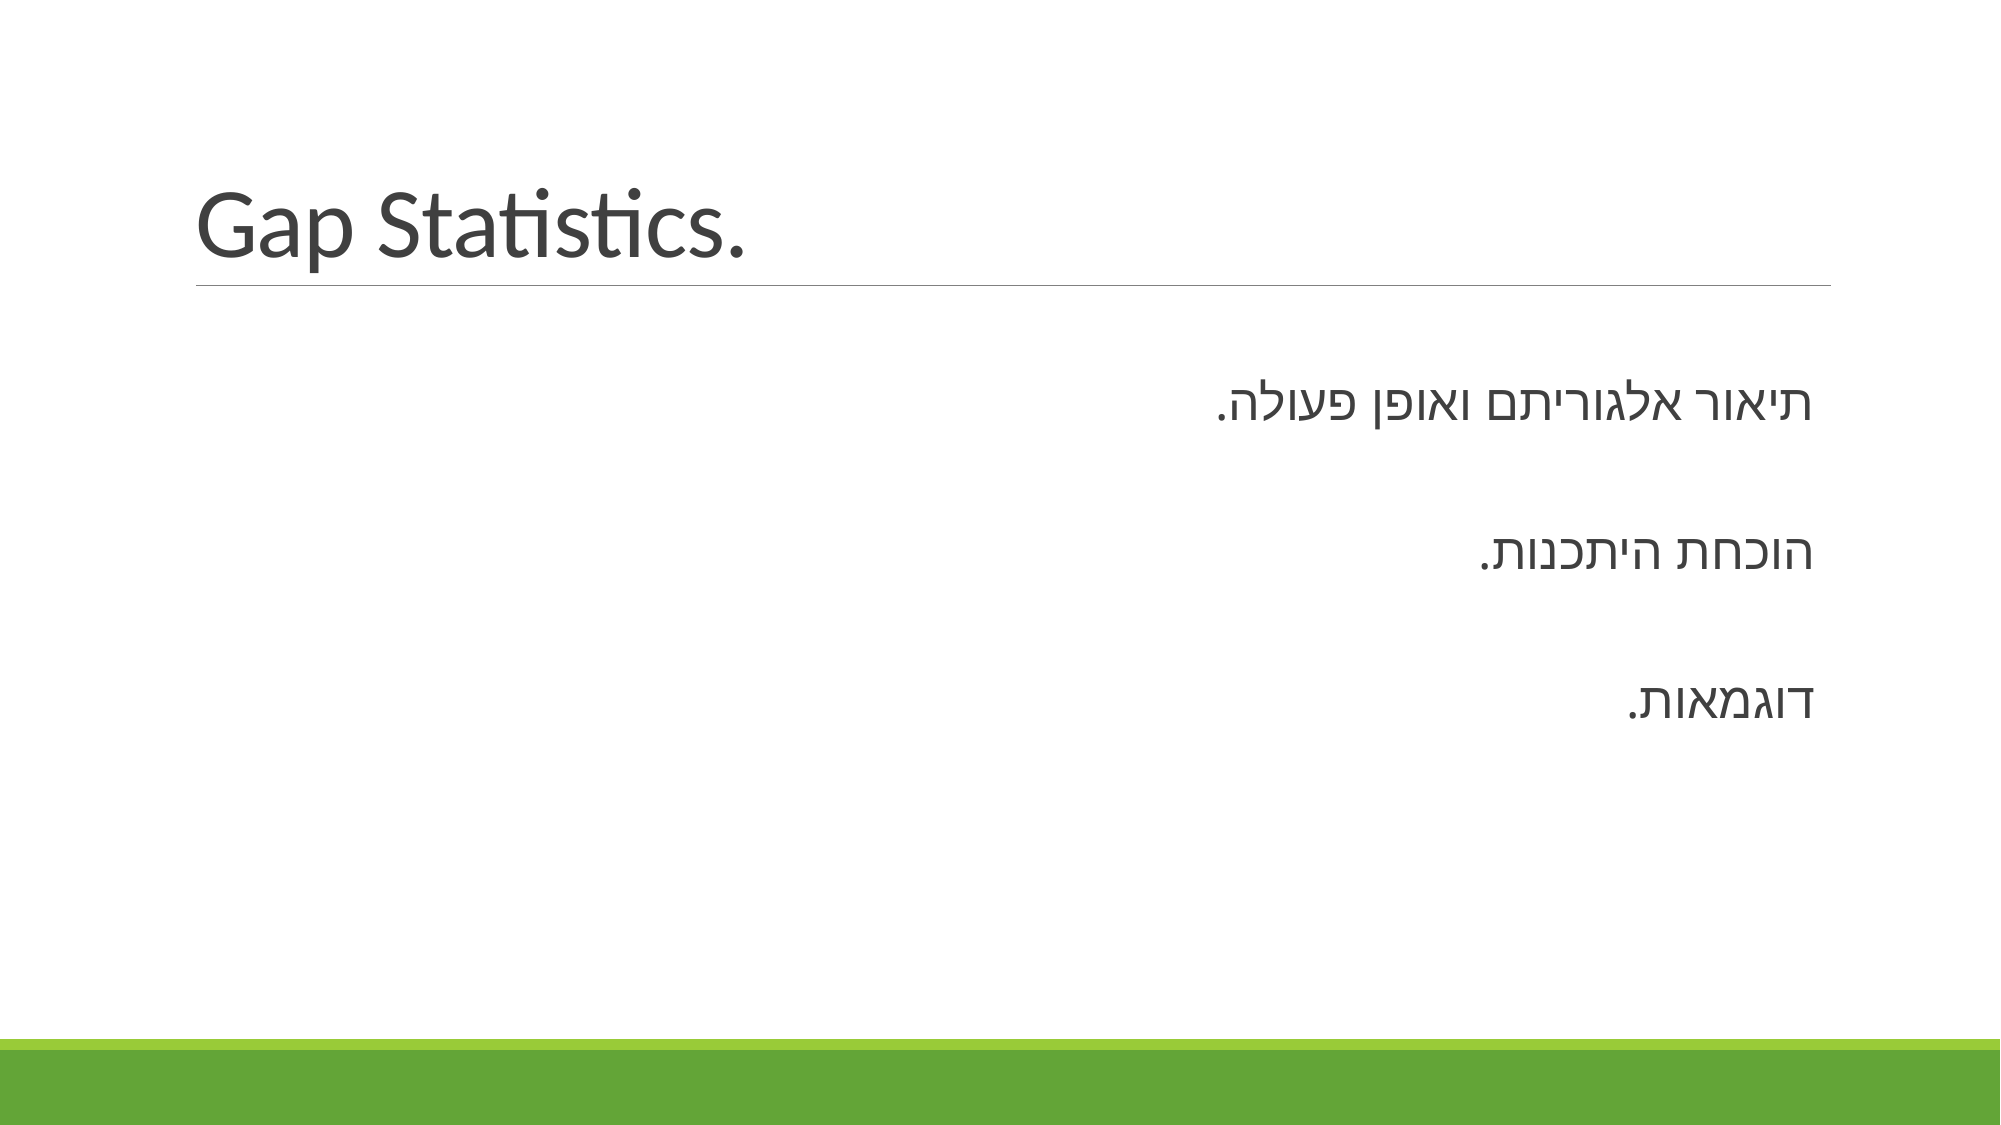

# Gap Statistics.
תיאור אלגוריתם ואופן פעולה.
הוכחת היתכנות.
דוגמאות.